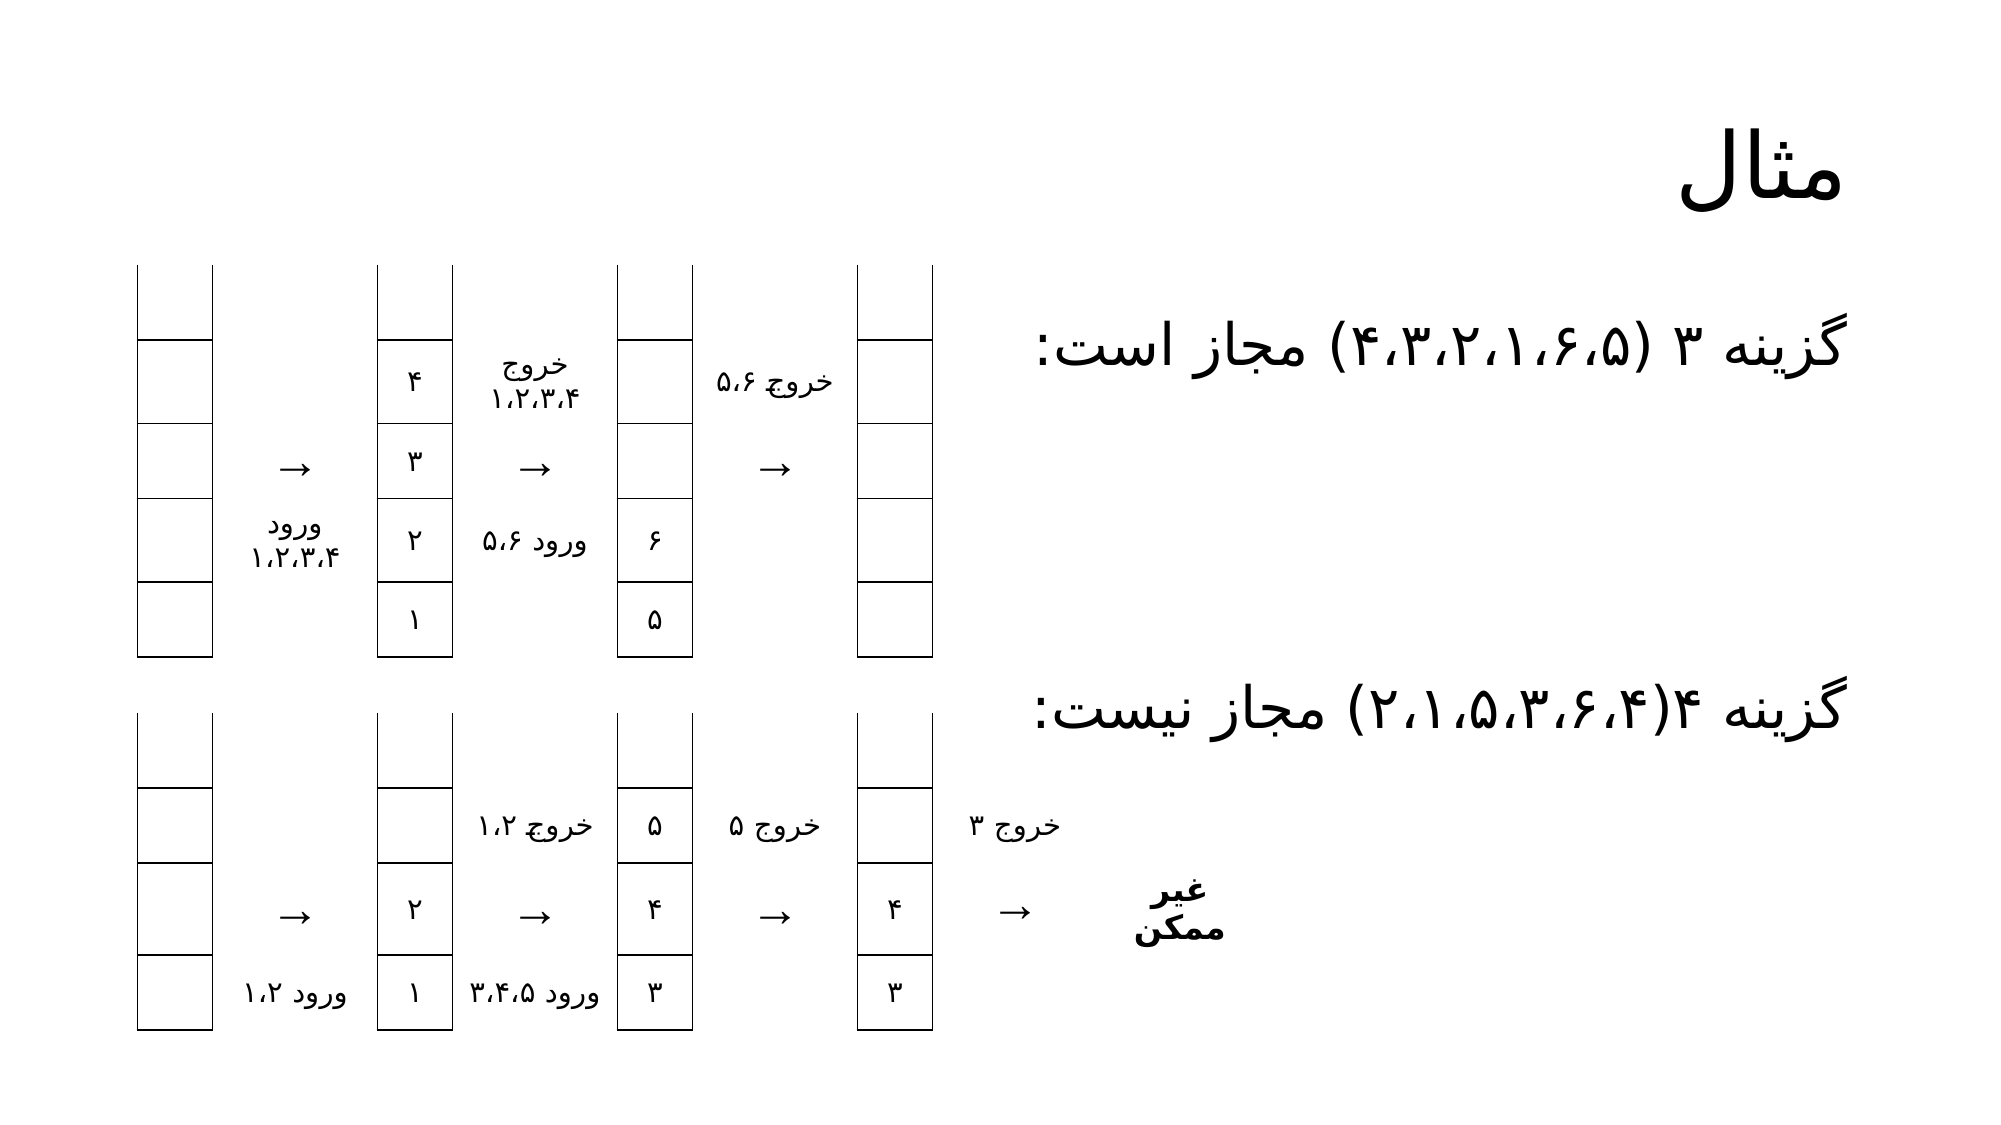

# مثال
|  |  |  |  |  |  |  |
| --- | --- | --- | --- | --- | --- | --- |
|  |  | ۴ | خروج ۱،۲،۳،۴ |  | خروج ۵،۶ |  |
|  | → | ۳ | → |  | → |  |
|  | ورود ۱،۲،۳،۴ | ۲ | ورود ۵،۶ | ۶ |  |  |
|  |  | ۱ |  | ۵ |  |  |
گزینه ۳ (۴،۳،۲،۱،۶،۵) مجاز است:

گزینه ۴(۲،۱،۵،۳،۶،۴) مجاز نیست:
|  |  |  |  |  |  |  |  |  |
| --- | --- | --- | --- | --- | --- | --- | --- | --- |
|  |  |  | خروج ۱،۲ | ۵ | خروج ۵ |  | خروج ۳ |  |
|  | → | ۲ | → | ۴ | → | ۴ | → | غیر ممکن |
|  | ورود ۱،۲ | ۱ | ورود ۳،۴،۵ | ۳ |  | ۳ |  |  |